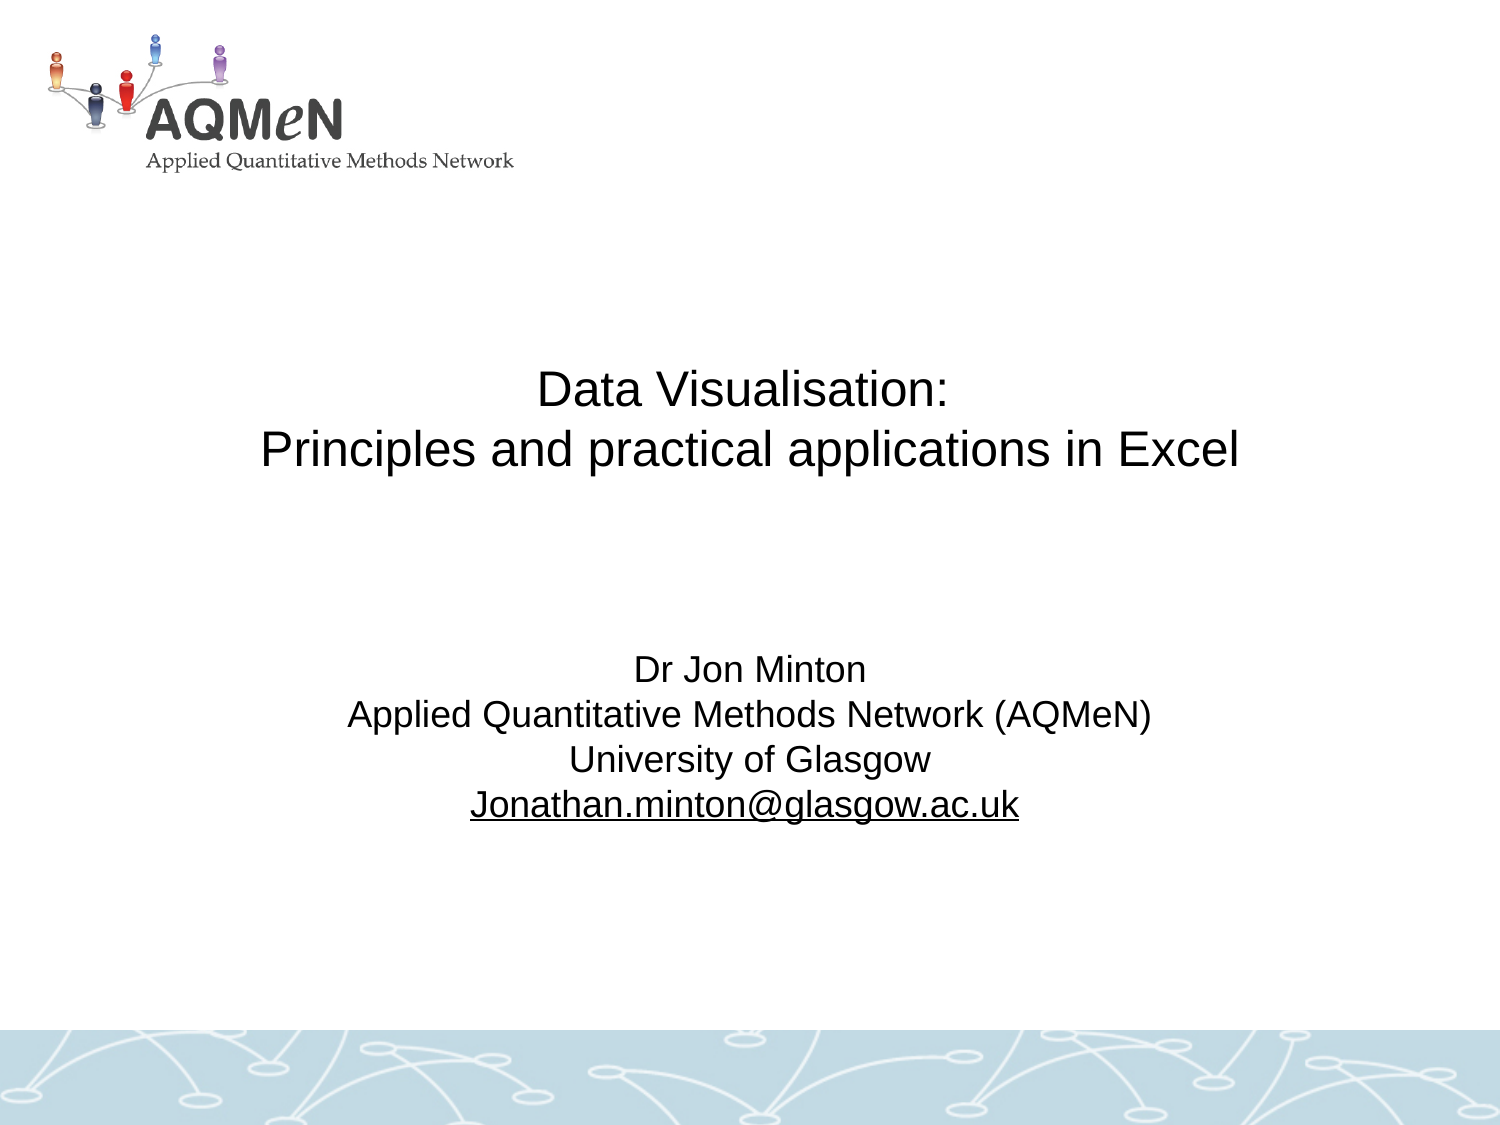

# Data Visualisation: Principles and practical applications in Excel
Dr Jon Minton
Applied Quantitative Methods Network (AQMeN)
University of Glasgow
Jonathan.minton@glasgow.ac.uk